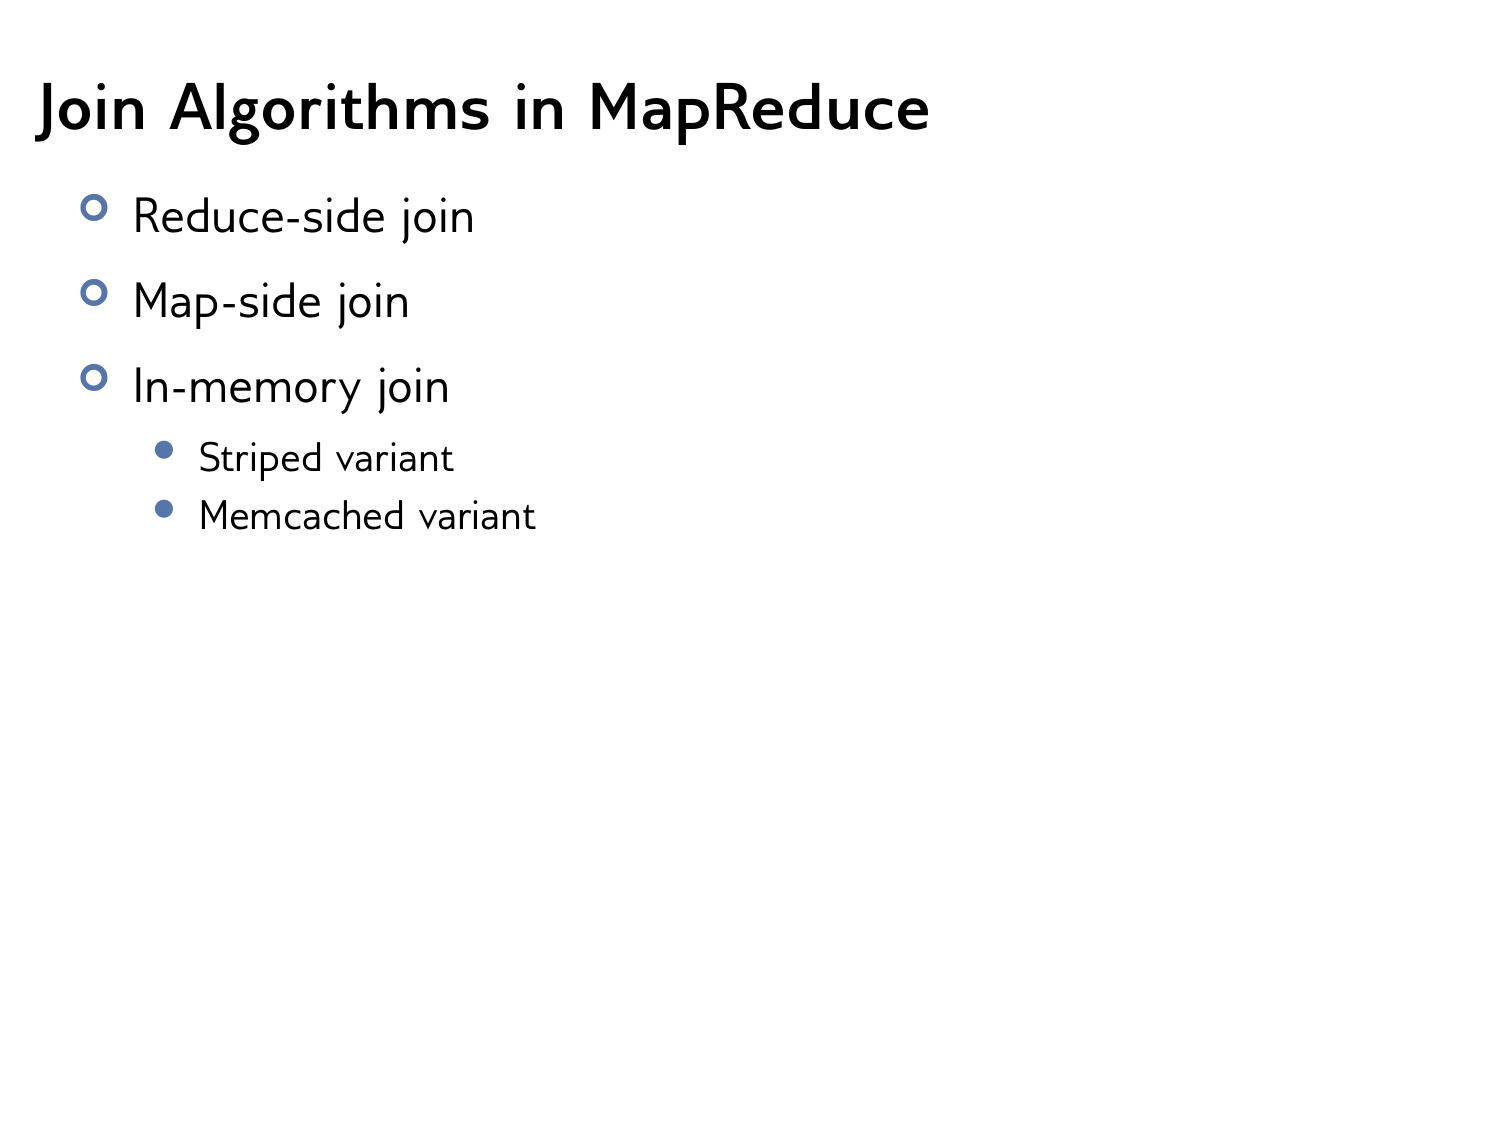

# Join Algorithms in MapReduce
Reduce-side join
Map-side join
In-memory join
Striped variant
Memcached variant